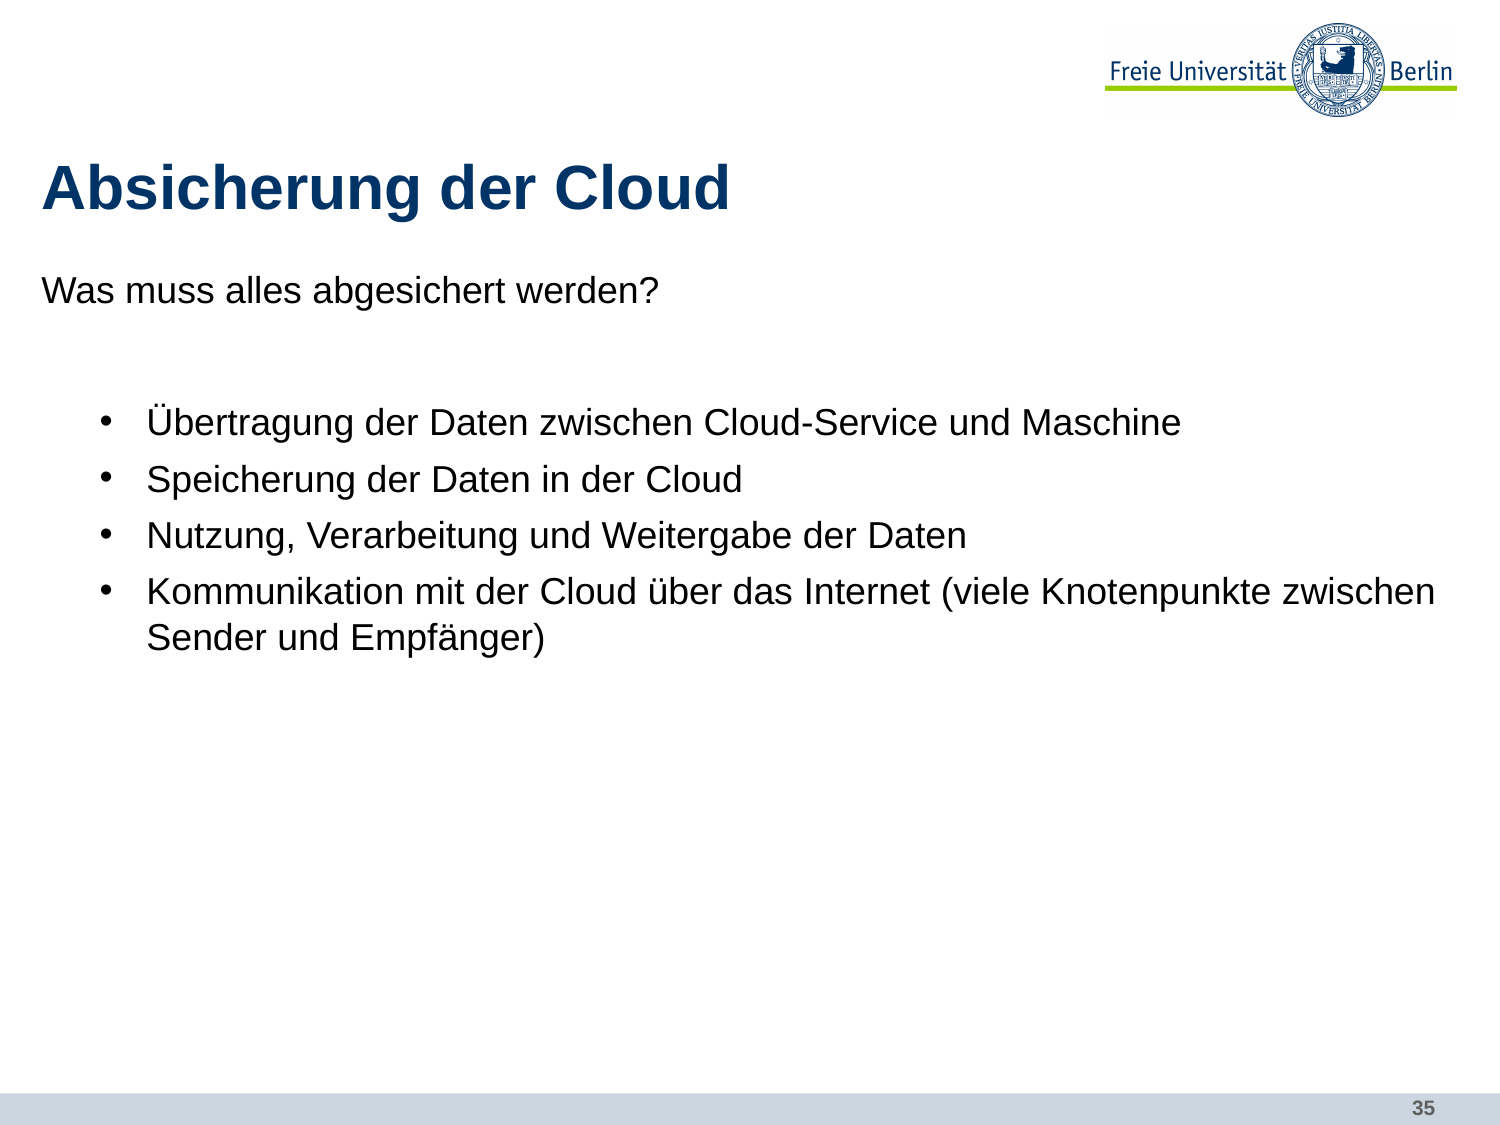

# Absicherung der Cloud
Was muss alles abgesichert werden?

Übertragung der Daten zwischen Cloud-Service und Maschine
Speicherung der Daten in der Cloud
Nutzung, Verarbeitung und Weitergabe der Daten
Kommunikation mit der Cloud über das Internet (viele Knotenpunkte zwischen Sender und Empfänger)